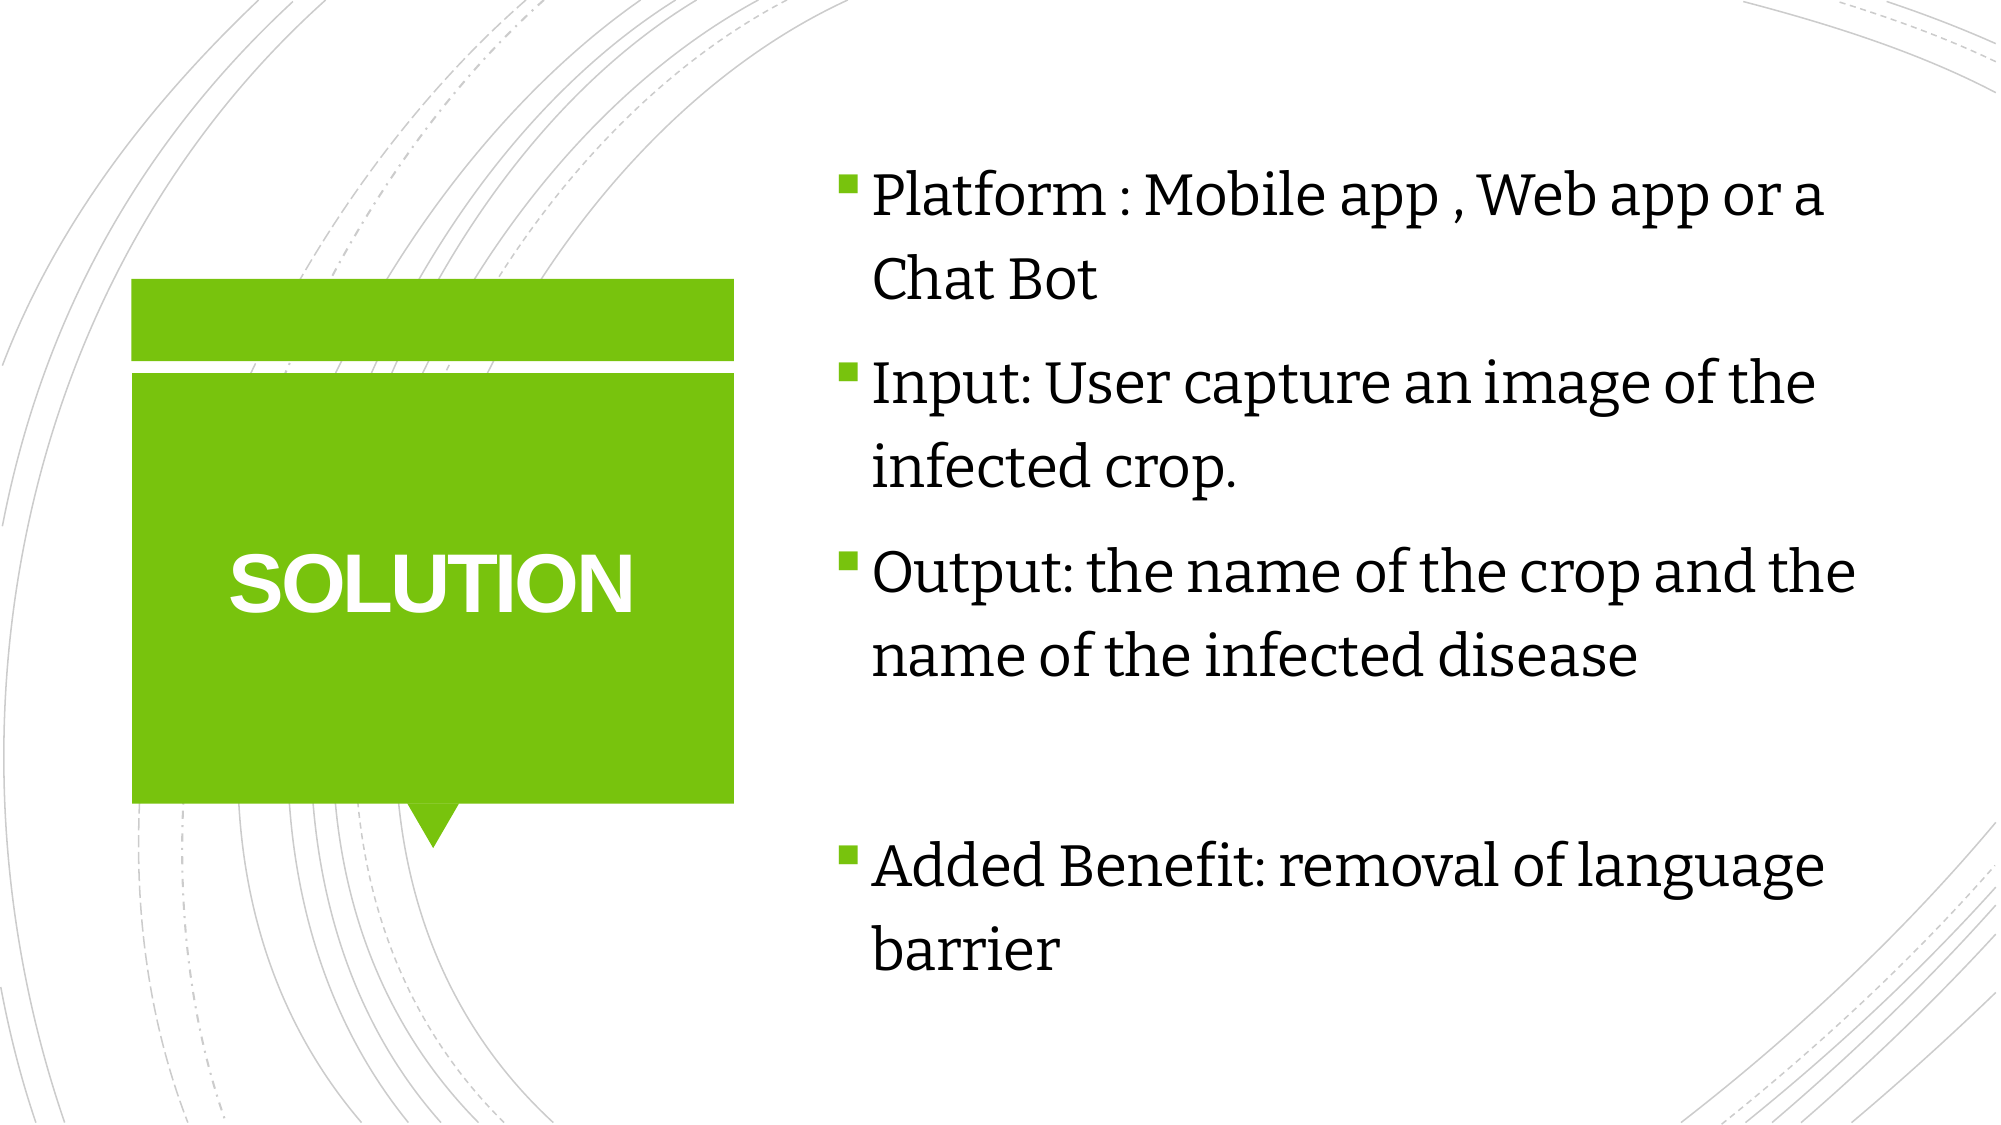

Platform : Mobile app , Web app or a Chat Bot
Input: User capture an image of the infected crop.
Output: the name of the crop and the name of the infected disease

Added Benefit: removal of language barrier
# SOLUTION